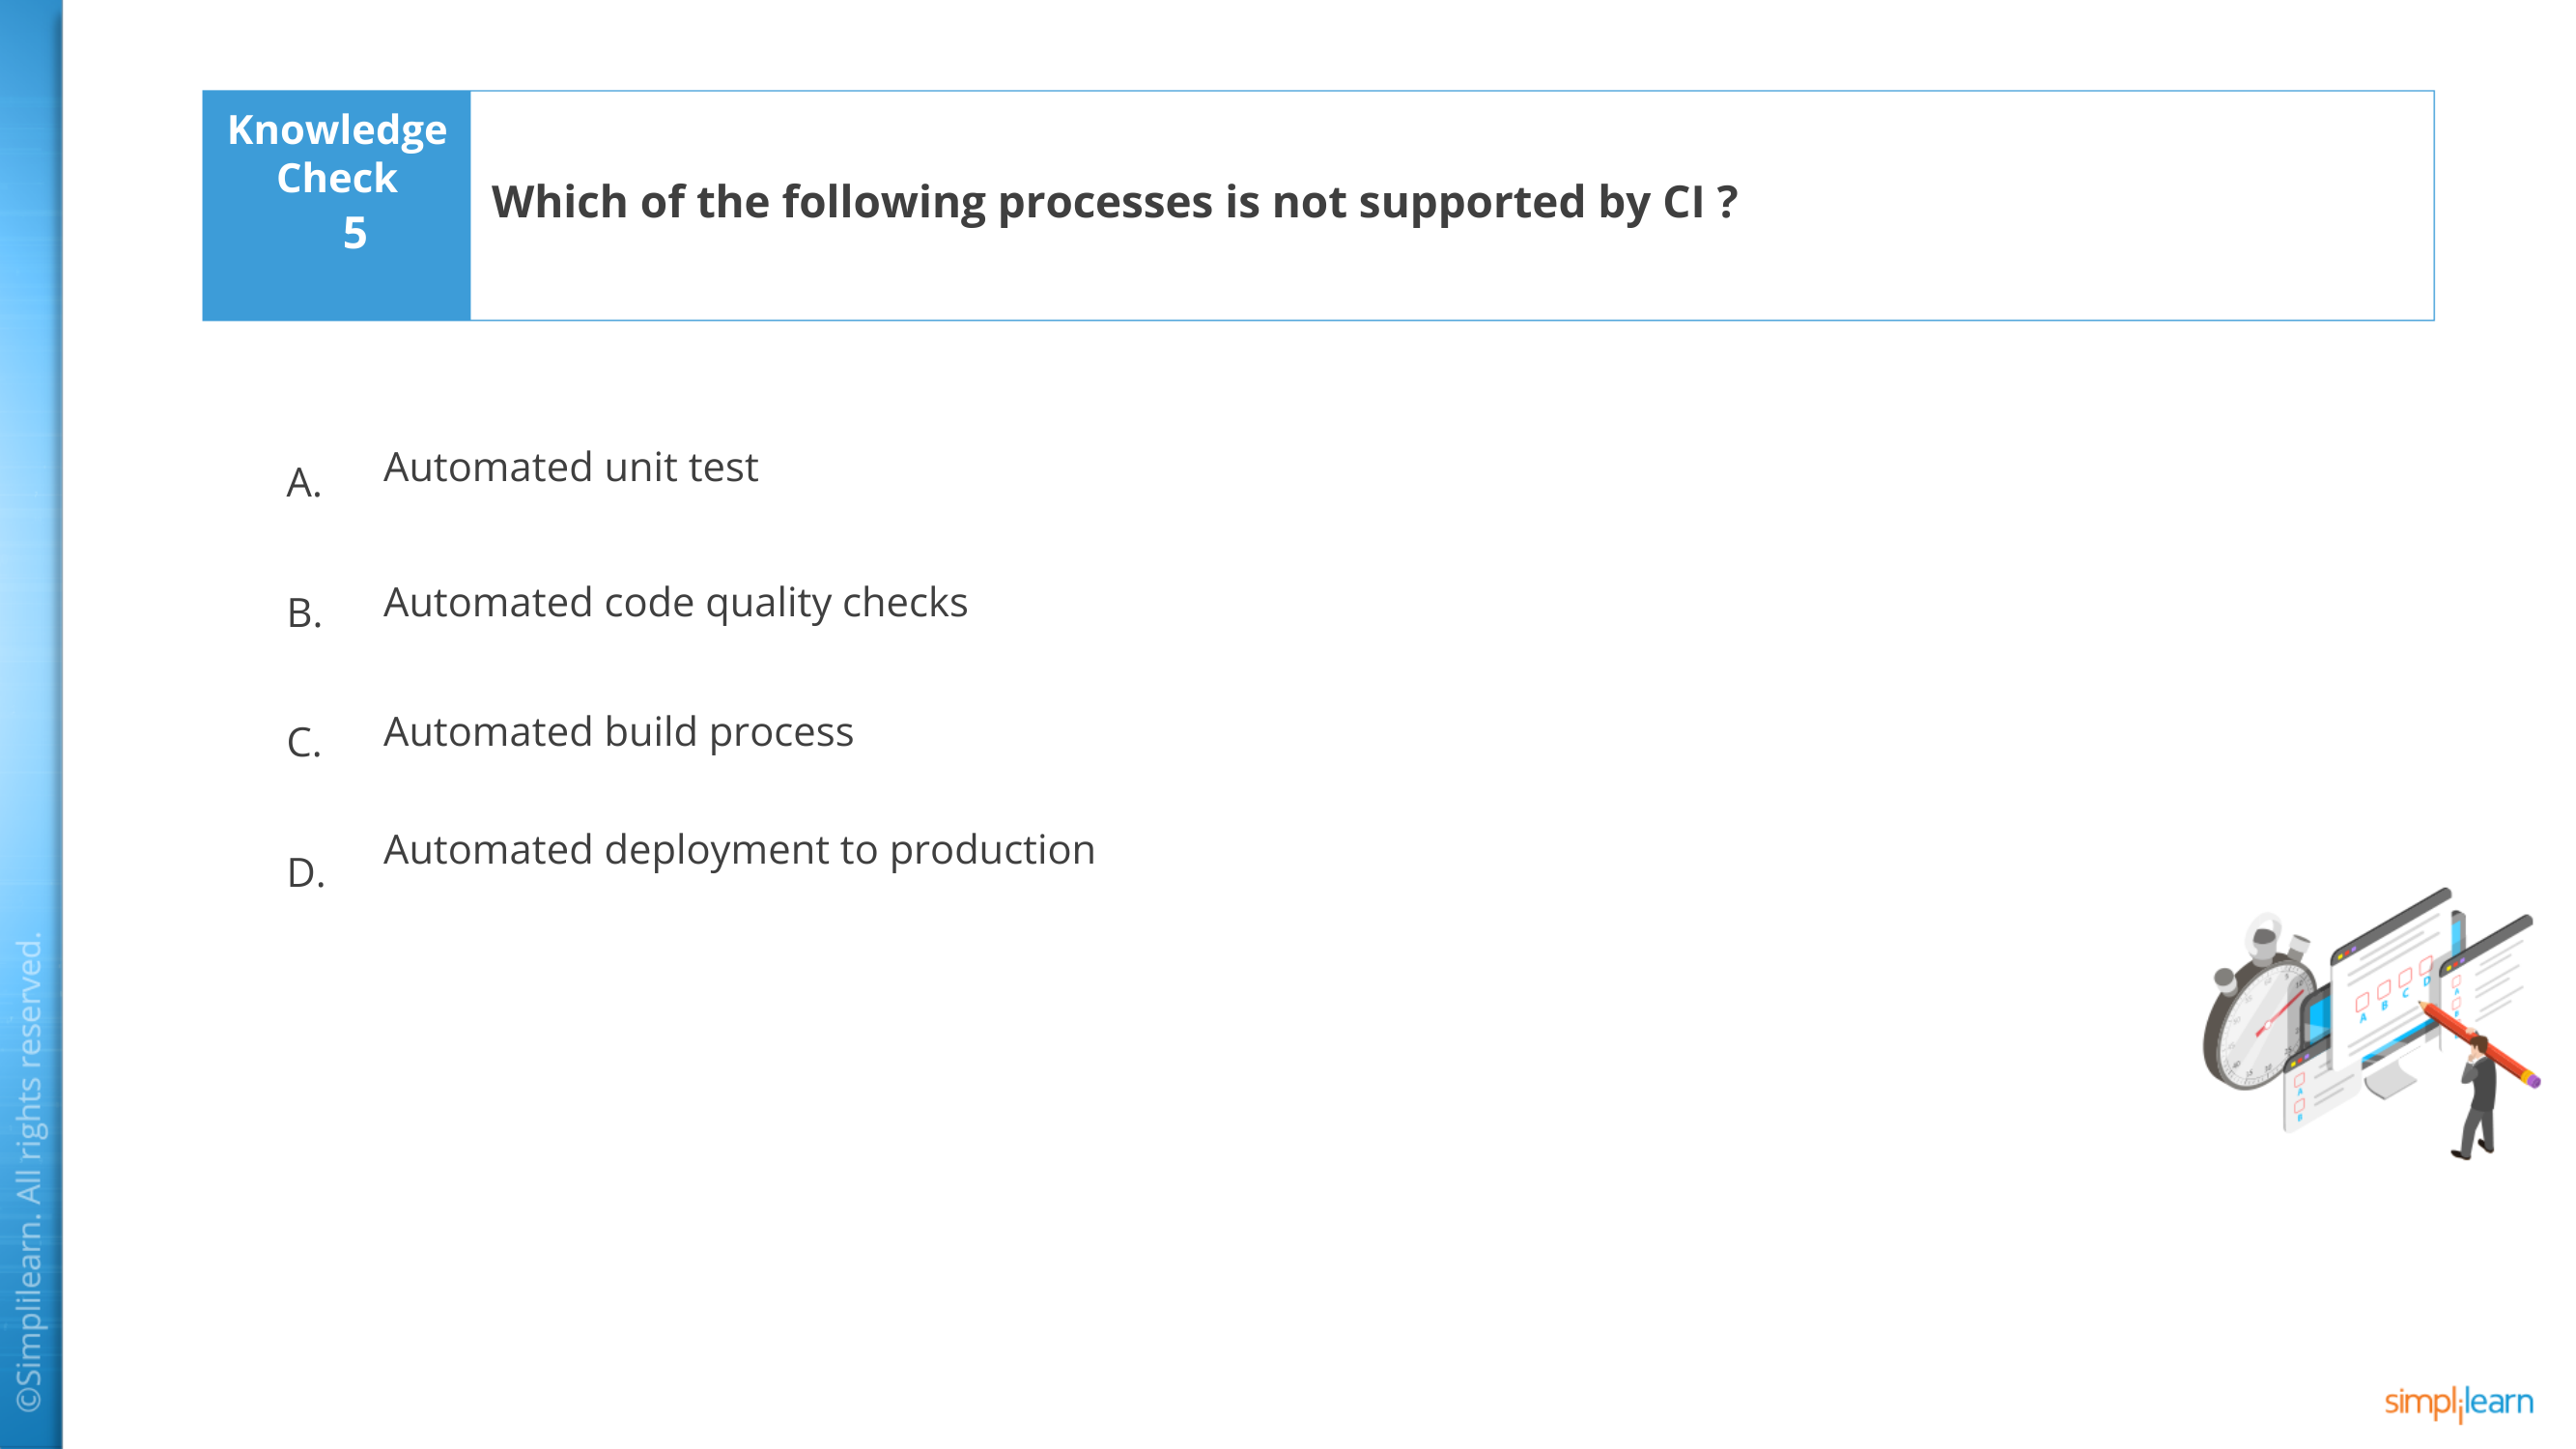

Which of the following processes is not supported by CI ?
5
Automated unit test
Automated code quality checks
Automated build process
Automated deployment to production